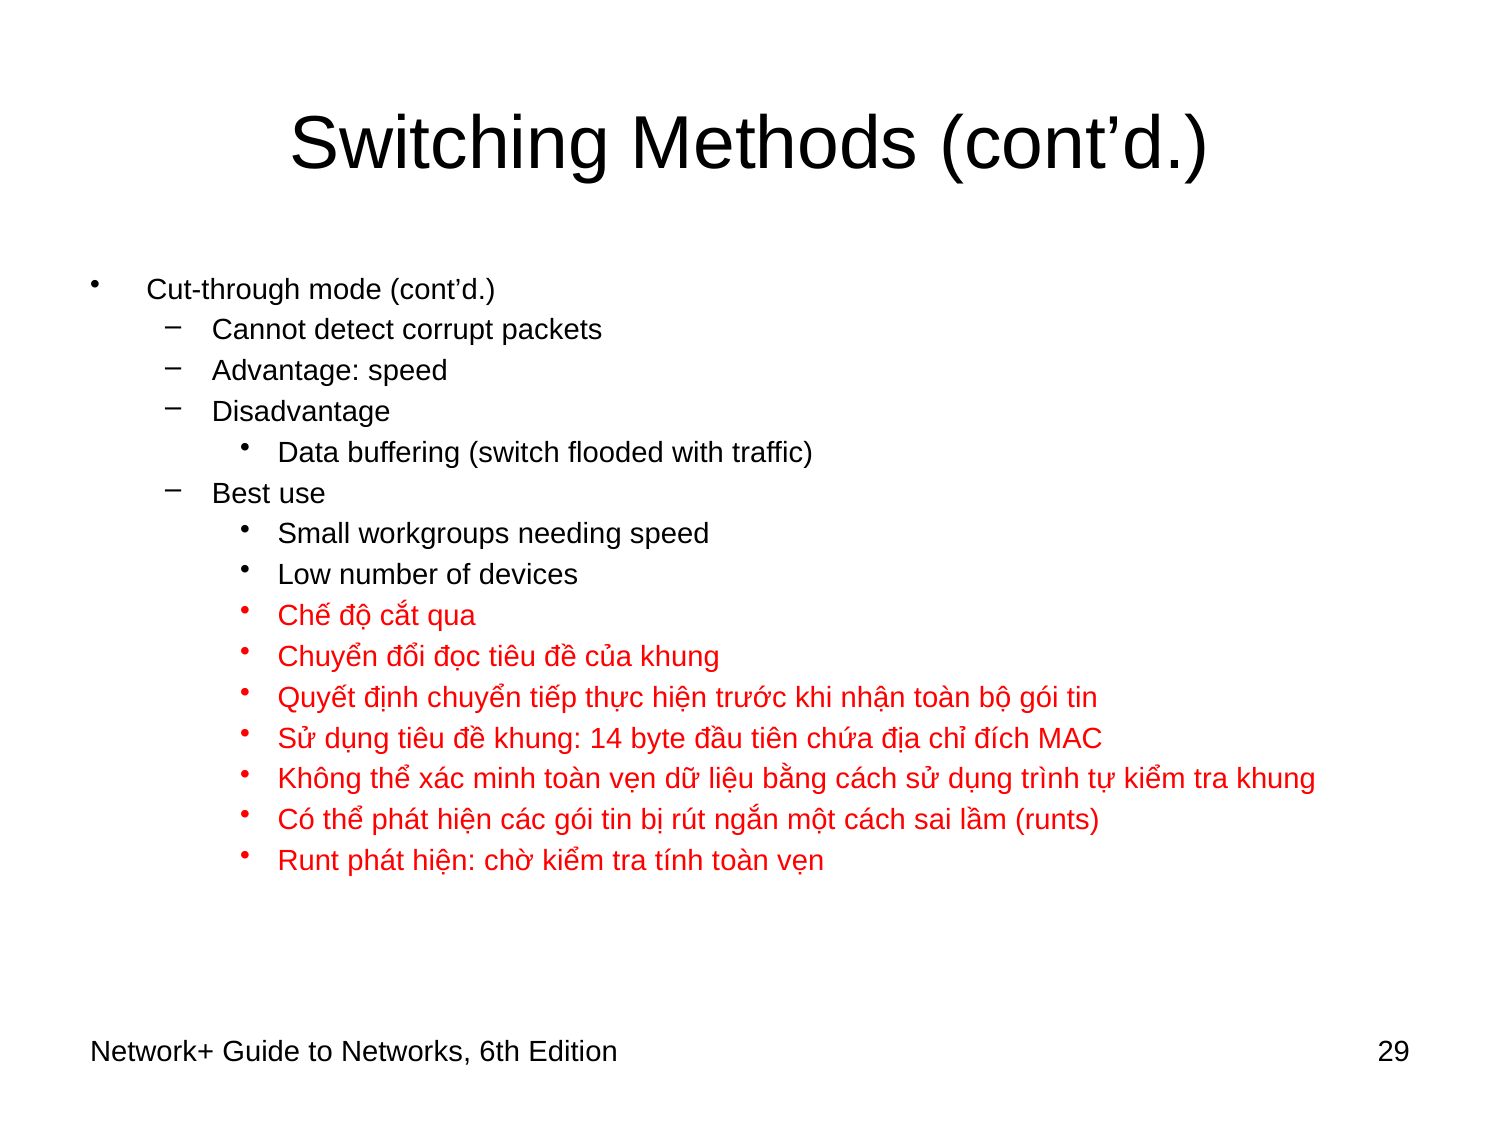

# Switching Methods (cont’d.)
Cut-through mode (cont’d.)
Cannot detect corrupt packets
Advantage: speed
Disadvantage
Data buffering (switch flooded with traffic)
Best use
Small workgroups needing speed
Low number of devices
Chế độ cắt qua
Chuyển đổi đọc tiêu đề của khung
Quyết định chuyển tiếp thực hiện trước khi nhận toàn bộ gói tin
Sử dụng tiêu đề khung: 14 byte đầu tiên chứa địa chỉ đích MAC
Không thể xác minh toàn vẹn dữ liệu bằng cách sử dụng trình tự kiểm tra khung
Có thể phát hiện các gói tin bị rút ngắn một cách sai lầm (runts)
Runt phát hiện: chờ kiểm tra tính toàn vẹn

Network+ Guide to Networks, 6th Edition
29